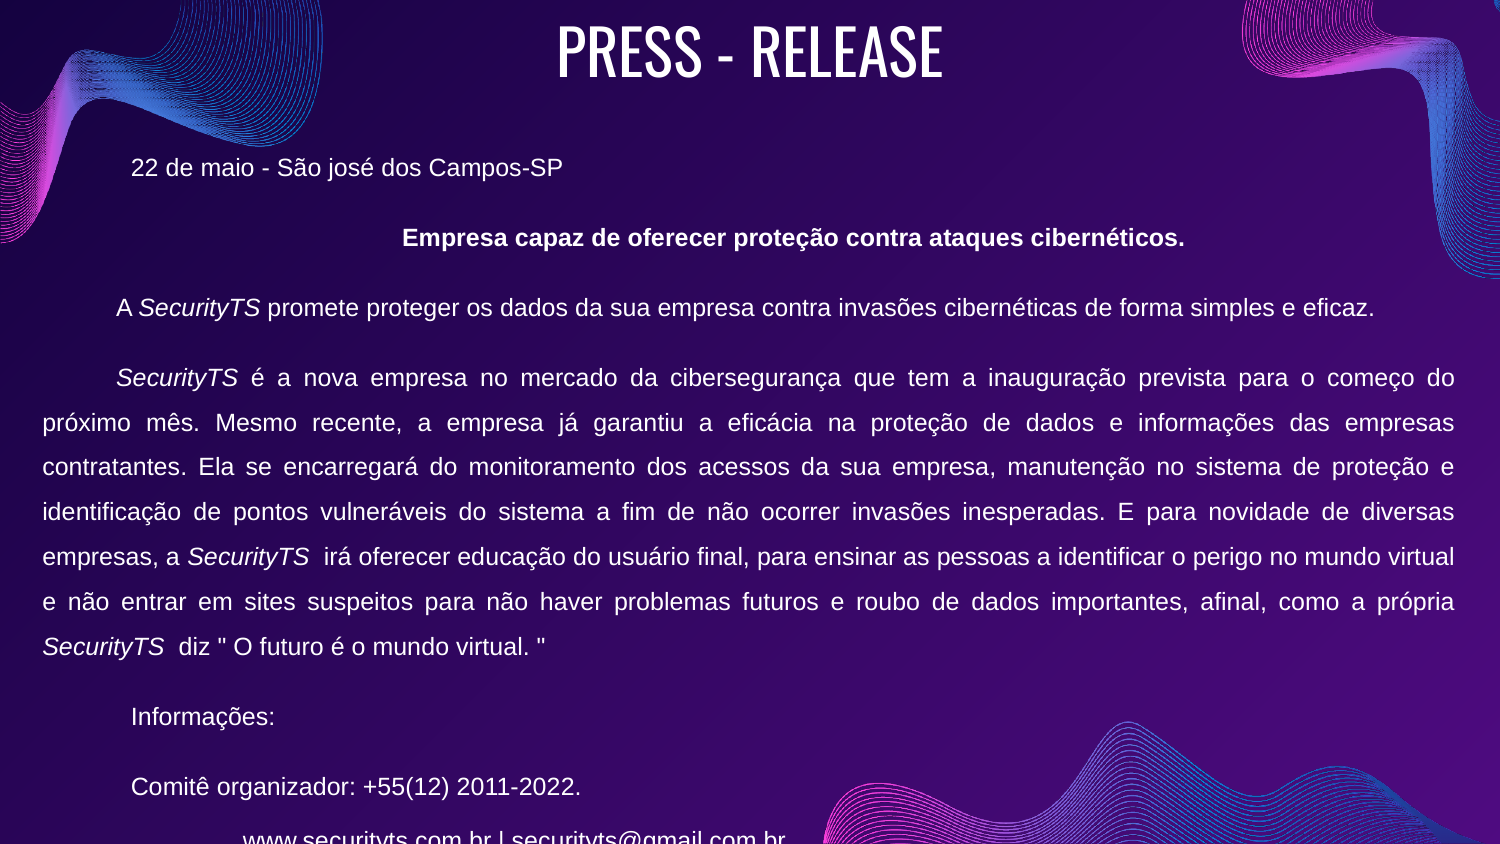

# PRESS - RELEASE
22 de maio - São josé dos Campos-SP
Empresa capaz de oferecer proteção contra ataques cibernéticos.
A SecurityTS promete proteger os dados da sua empresa contra invasões cibernéticas de forma simples e eficaz.
SecurityTS é a nova empresa no mercado da cibersegurança que tem a inauguração prevista para o começo do próximo mês. Mesmo recente, a empresa já garantiu a eficácia na proteção de dados e informações das empresas contratantes. Ela se encarregará do monitoramento dos acessos da sua empresa, manutenção no sistema de proteção e identificação de pontos vulneráveis do sistema a fim de não ocorrer invasões inesperadas. E para novidade de diversas empresas, a SecurityTS  irá oferecer educação do usuário final, para ensinar as pessoas a identificar o perigo no mundo virtual e não entrar em sites suspeitos para não haver problemas futuros e roubo de dados importantes, afinal, como a própria SecurityTS  diz " O futuro é o mundo virtual. "
Informações:
Comitê organizador: +55(12) 2011-2022.
                www.securityts.com.br | securityts@gmail.com.br